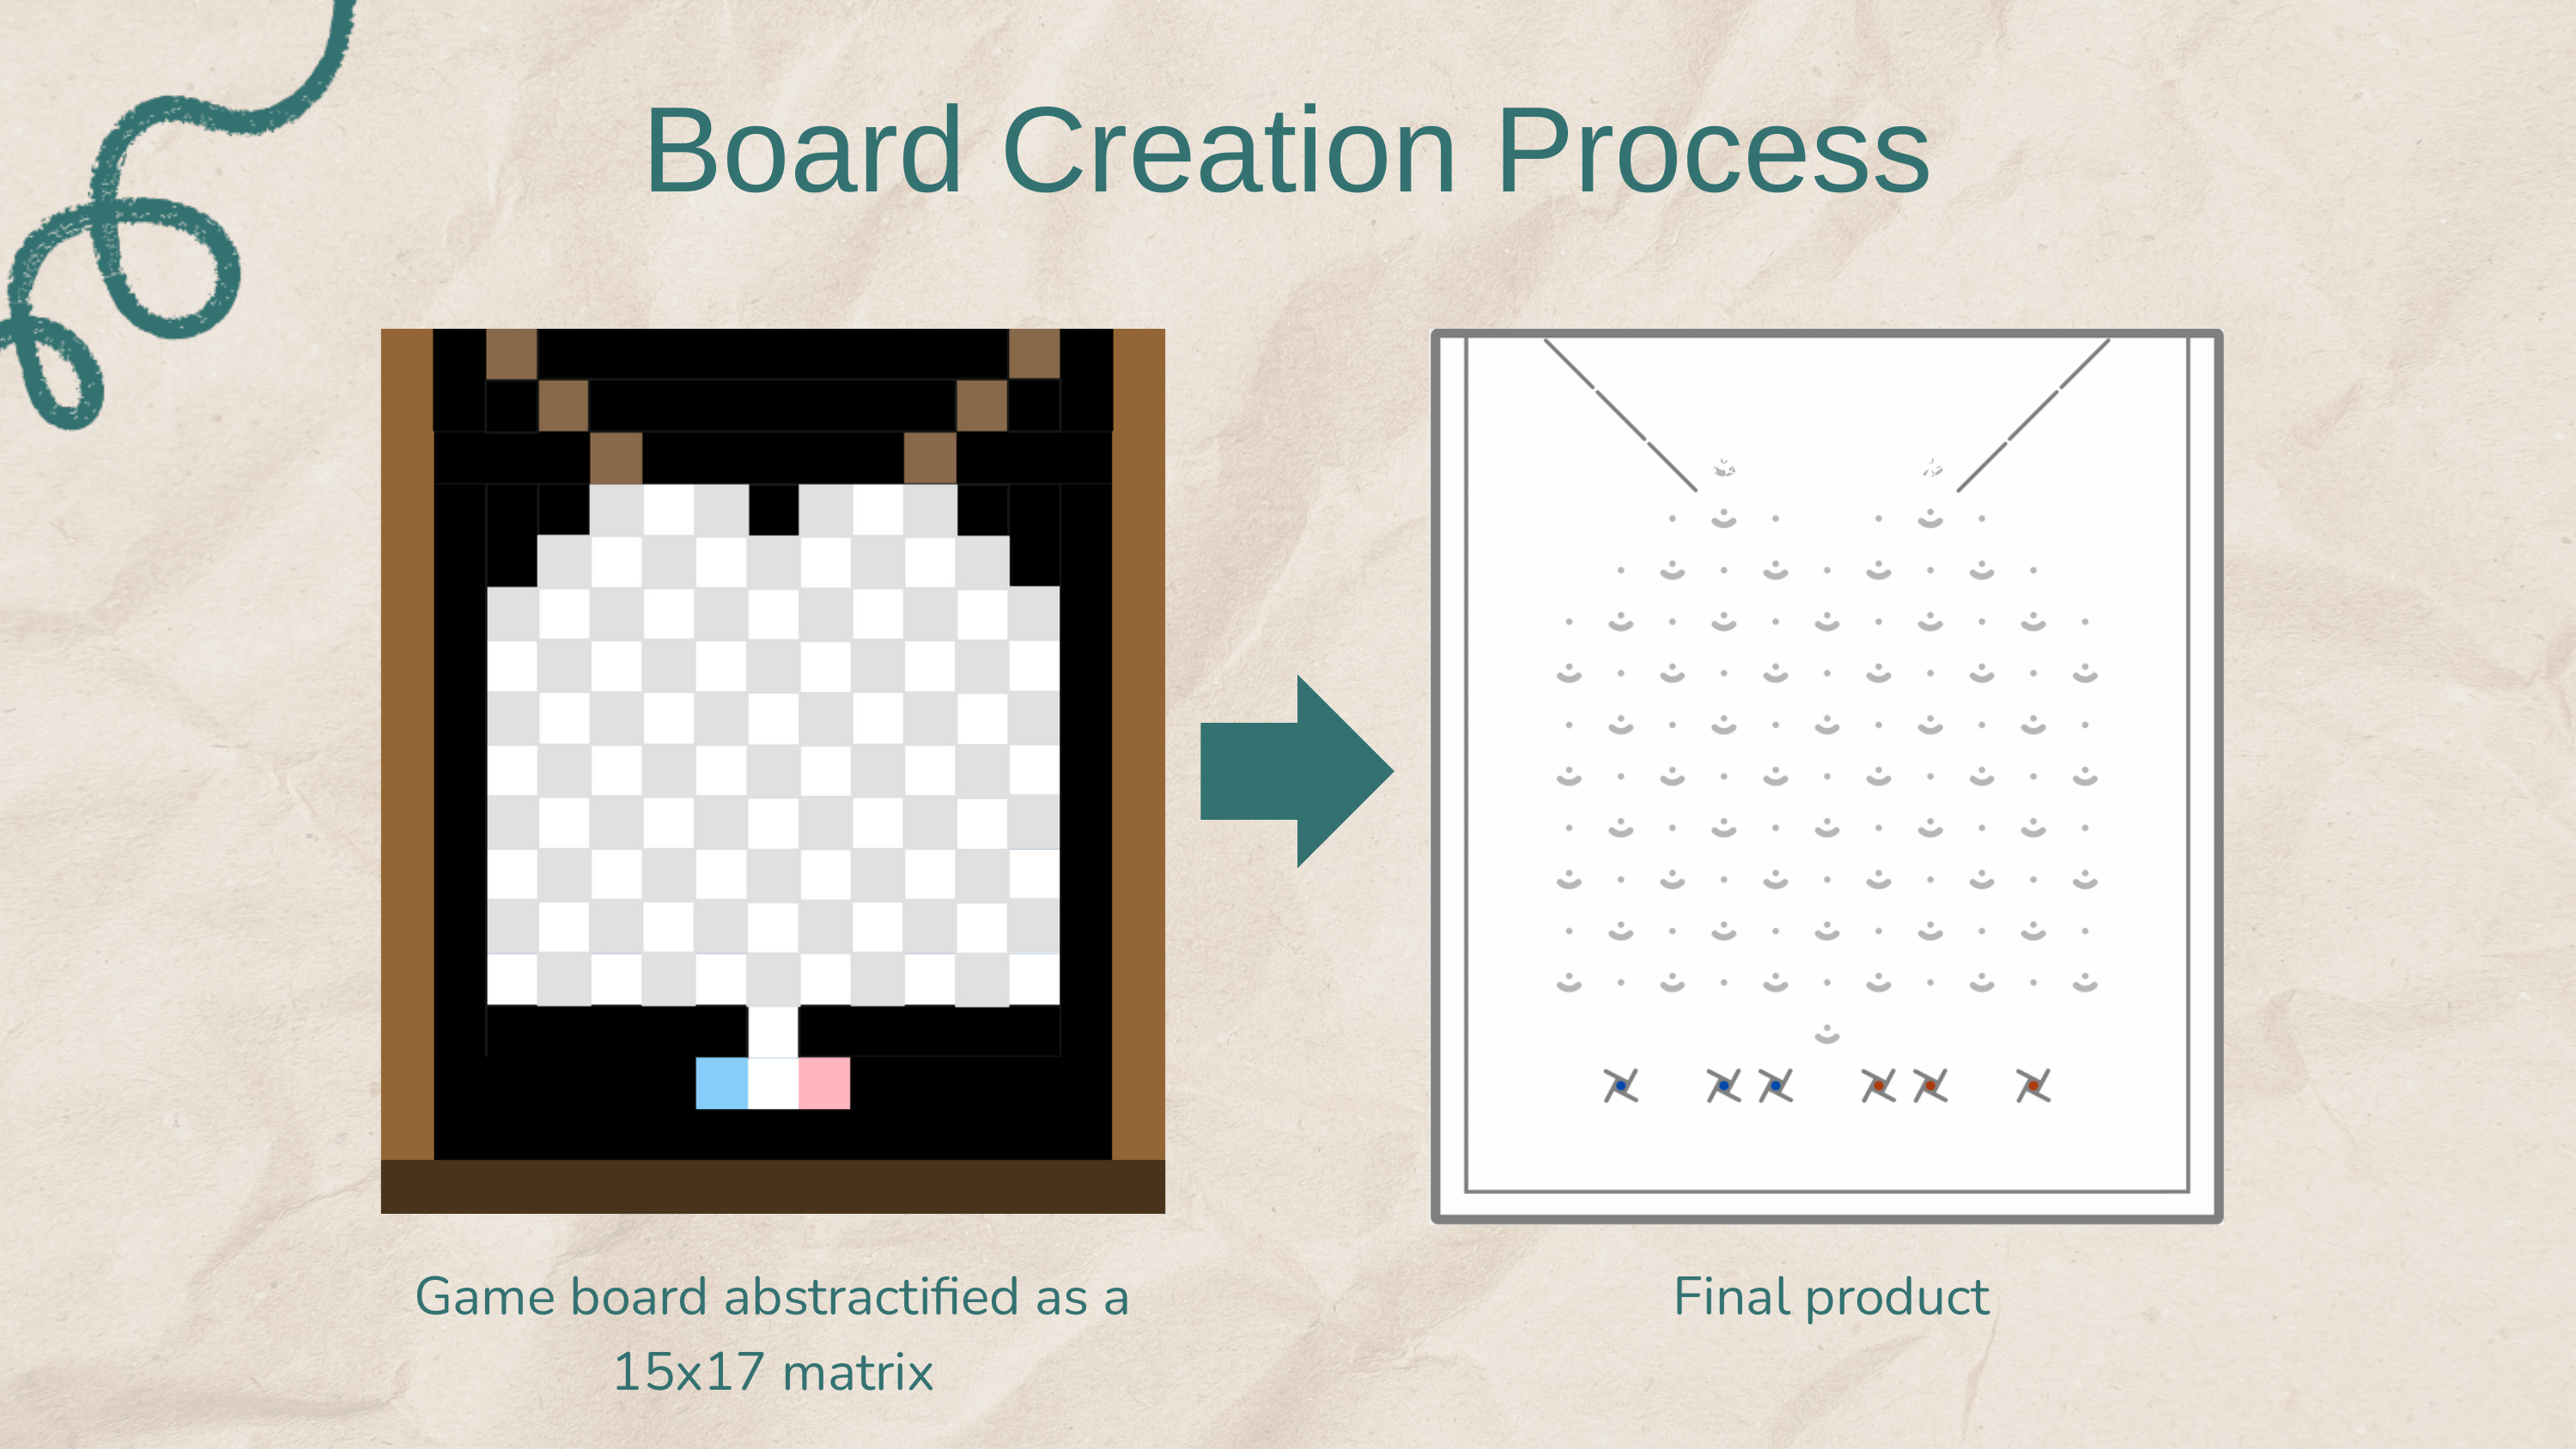

Board Creation Process

Game board abstractified as a 15x17 matrix
Final product